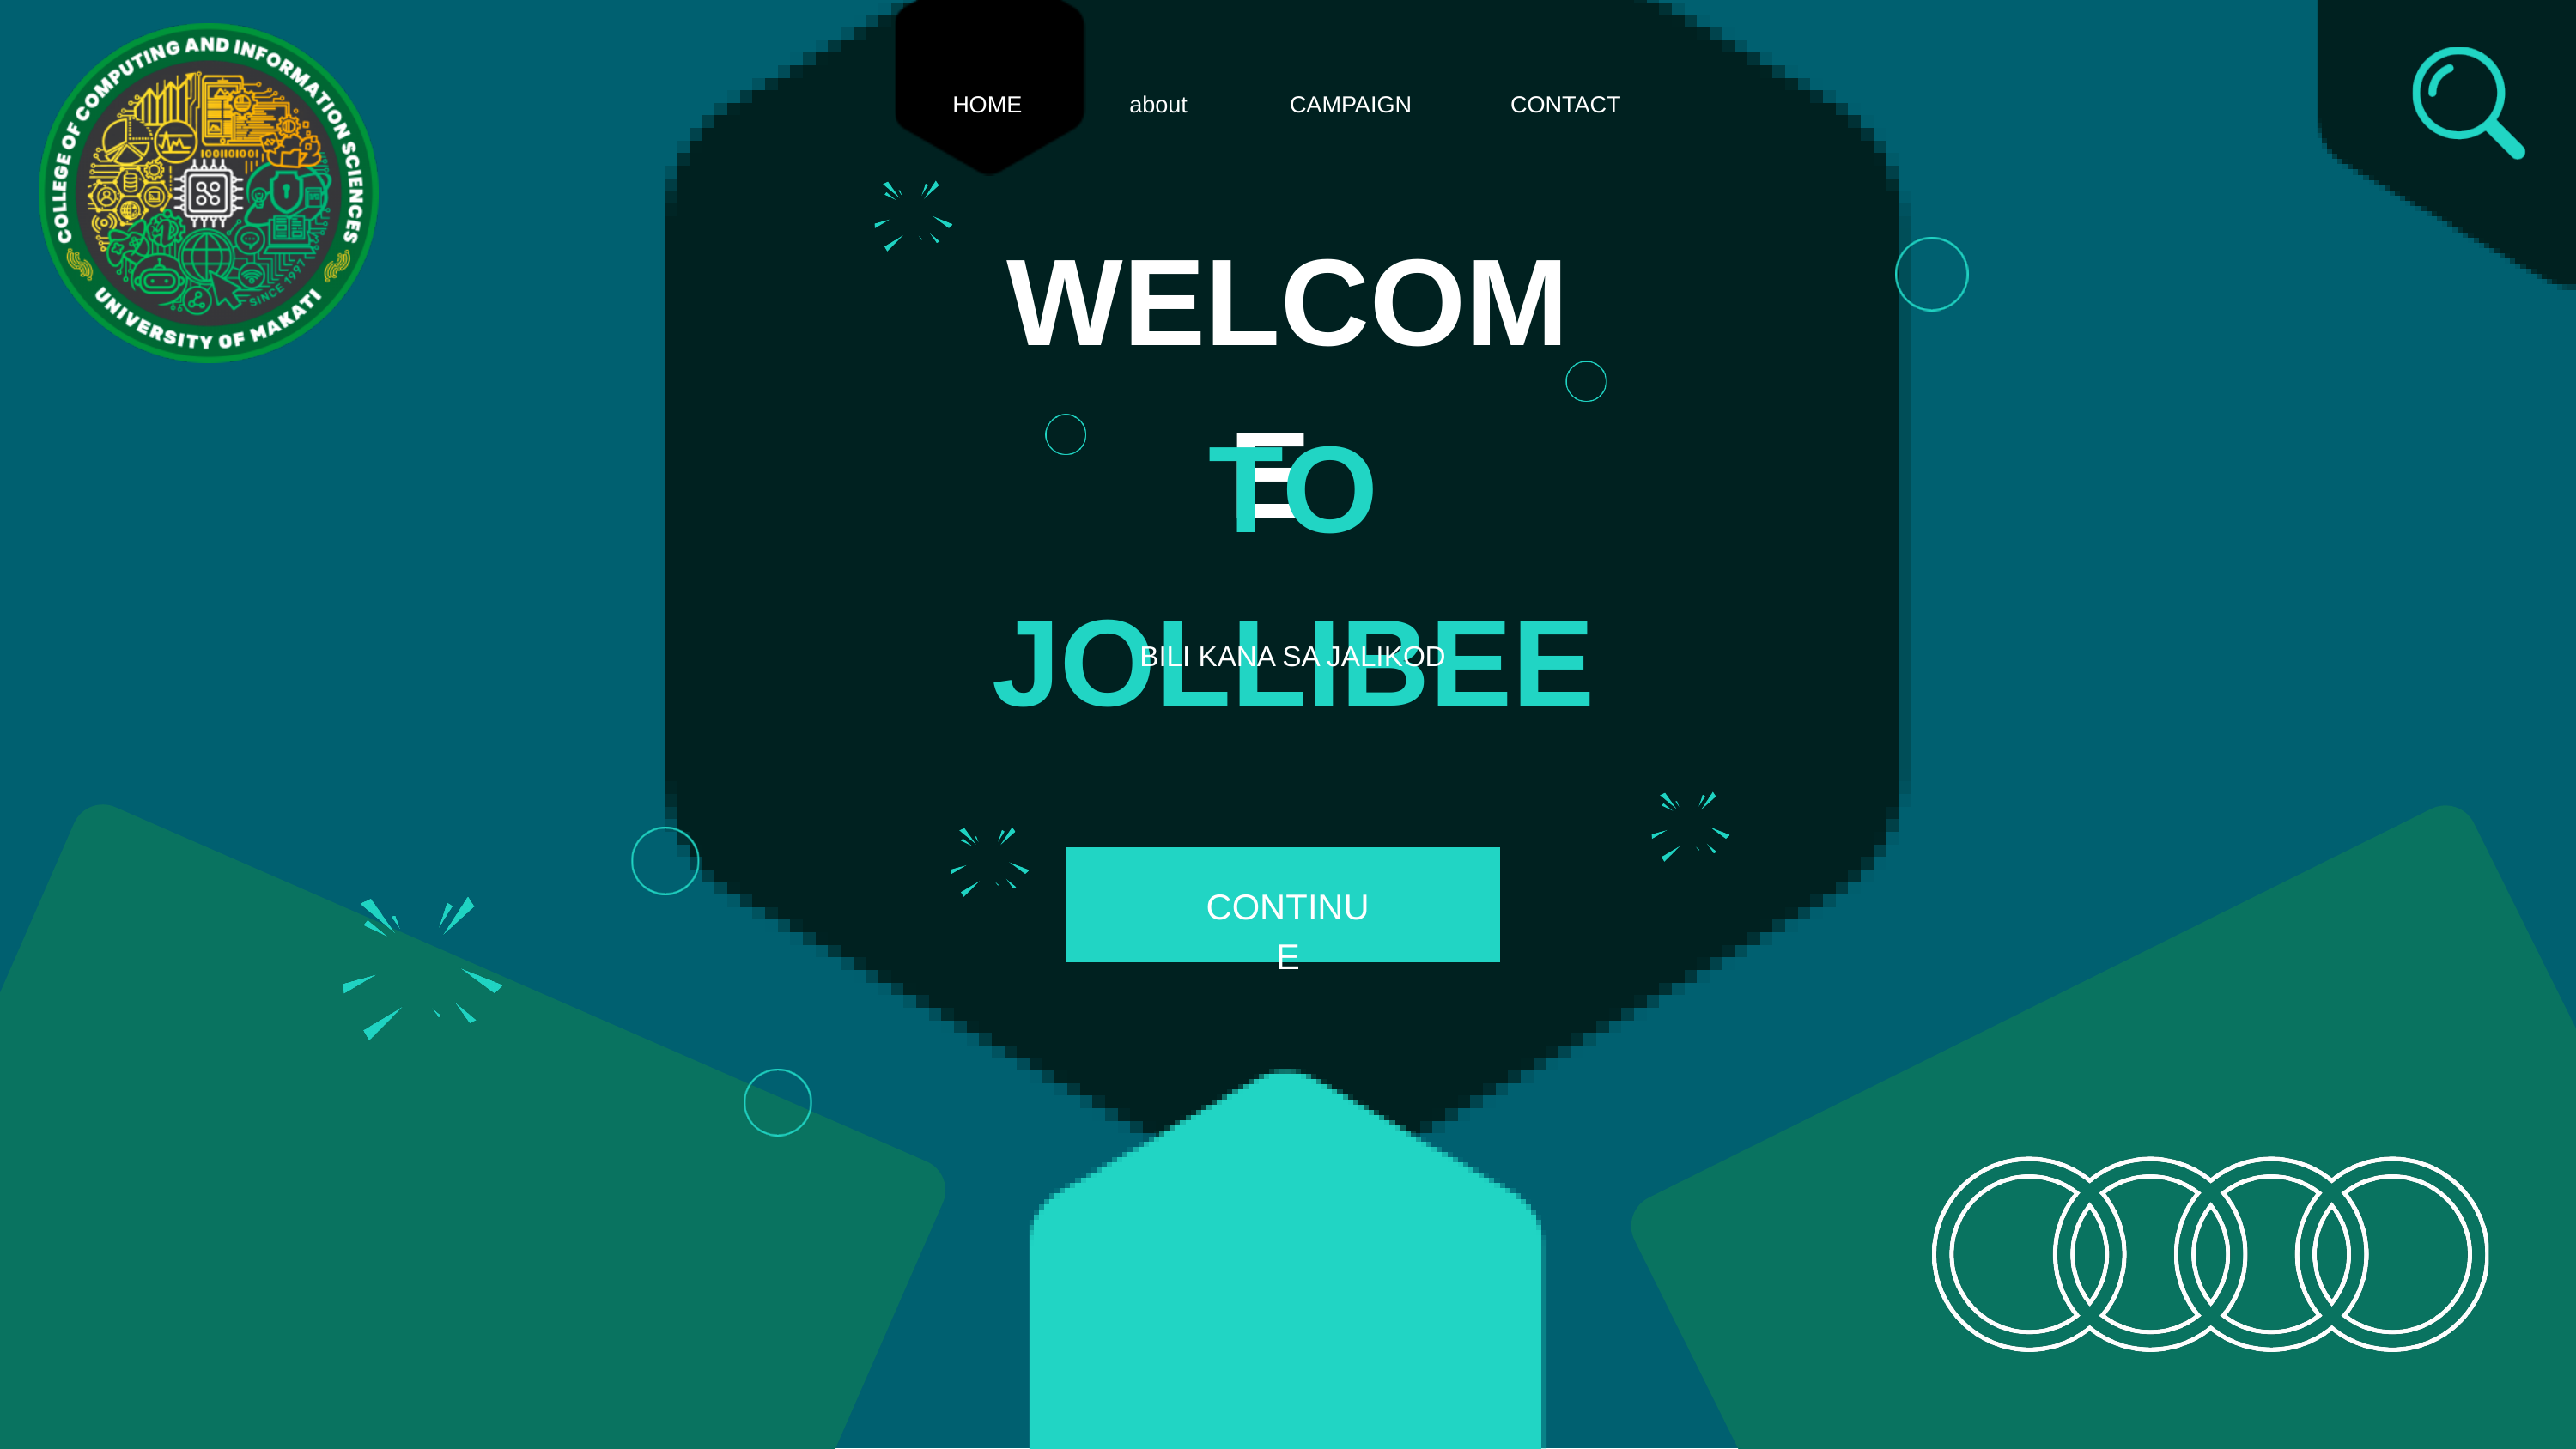

HOME
about
CAMPAIGN
CONTACT

WELCOME

TO JOLLIBEE

BILI KANA SA JALIKOD

CONTINUE